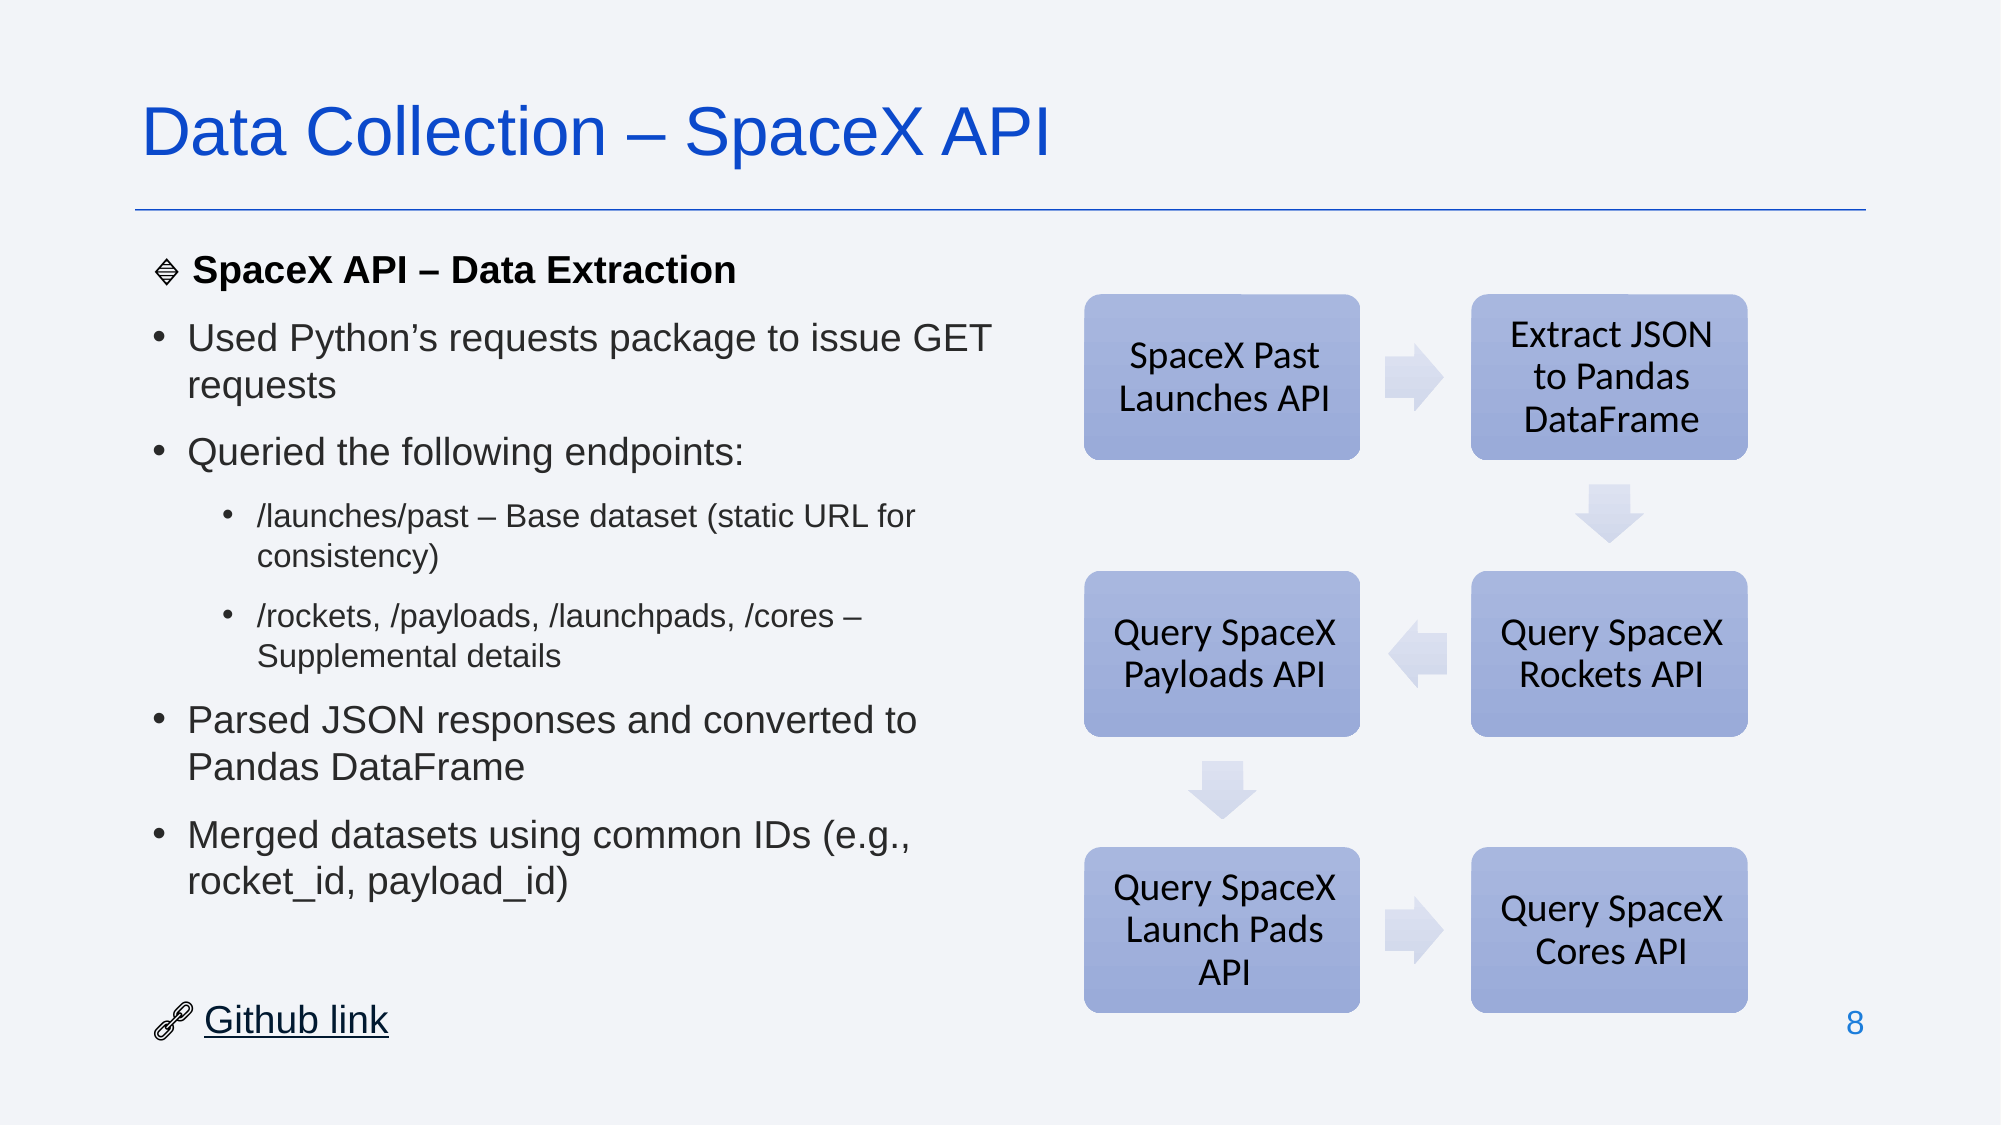

Data Collection – SpaceX API
🔹 SpaceX API – Data Extraction
Used Python’s requests package to issue GET requests
Queried the following endpoints:
/launches/past – Base dataset (static URL for consistency)
/rockets, /payloads, /launchpads, /cores – Supplemental details
Parsed JSON responses and converted to Pandas DataFrame
Merged datasets using common IDs (e.g., rocket_id, payload_id)

🔗 Github link
SpaceX Past Launches API

Extract JSON to Pandas DataFrame

Query SpaceX Rockets API

Query SpaceX Payloads API

Query SpaceX Launch Pads API

Query SpaceX Cores API
8